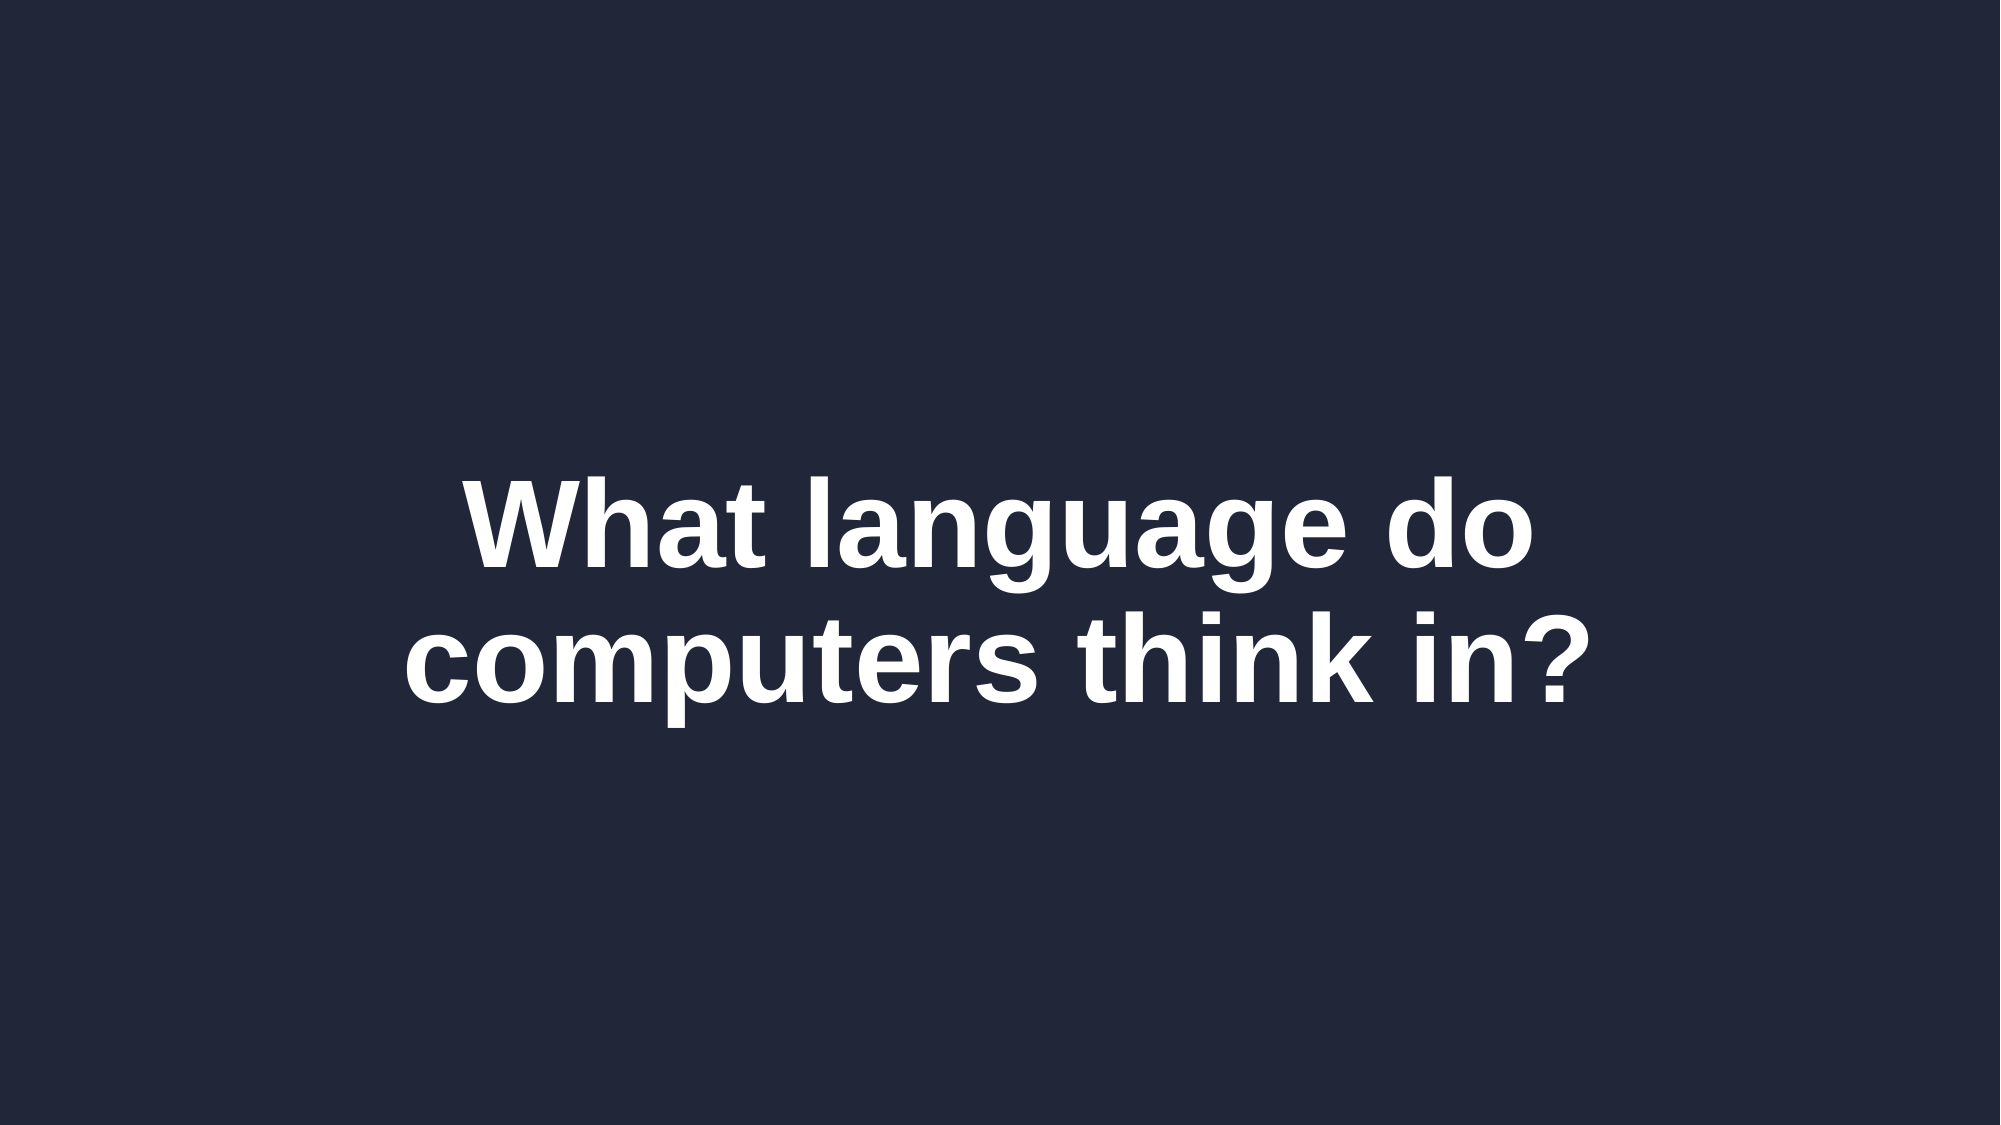

# What language do computers think in?